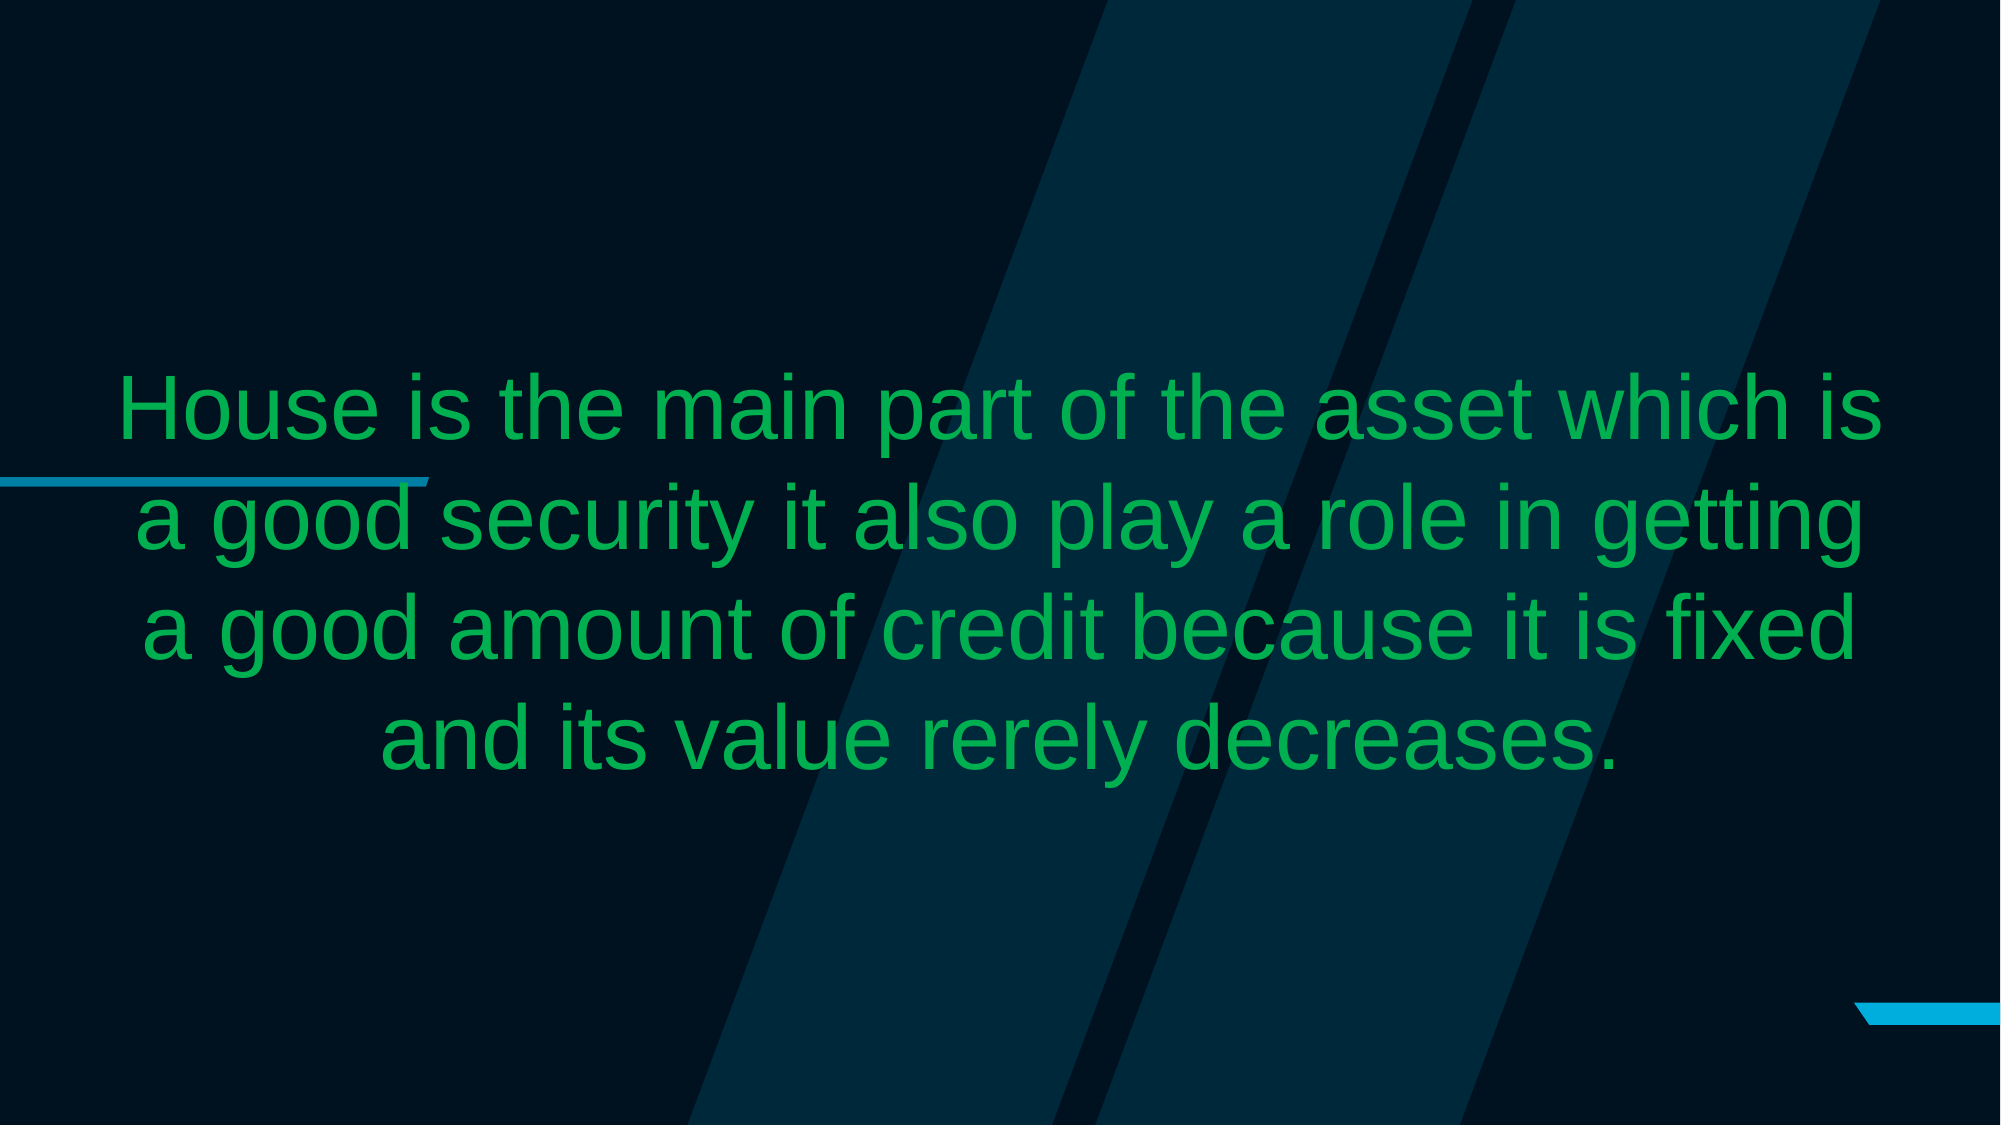

House is the main part of the asset which is a good security it also play a role in getting a good amount of credit because it is fixed and its value rerely decreases.